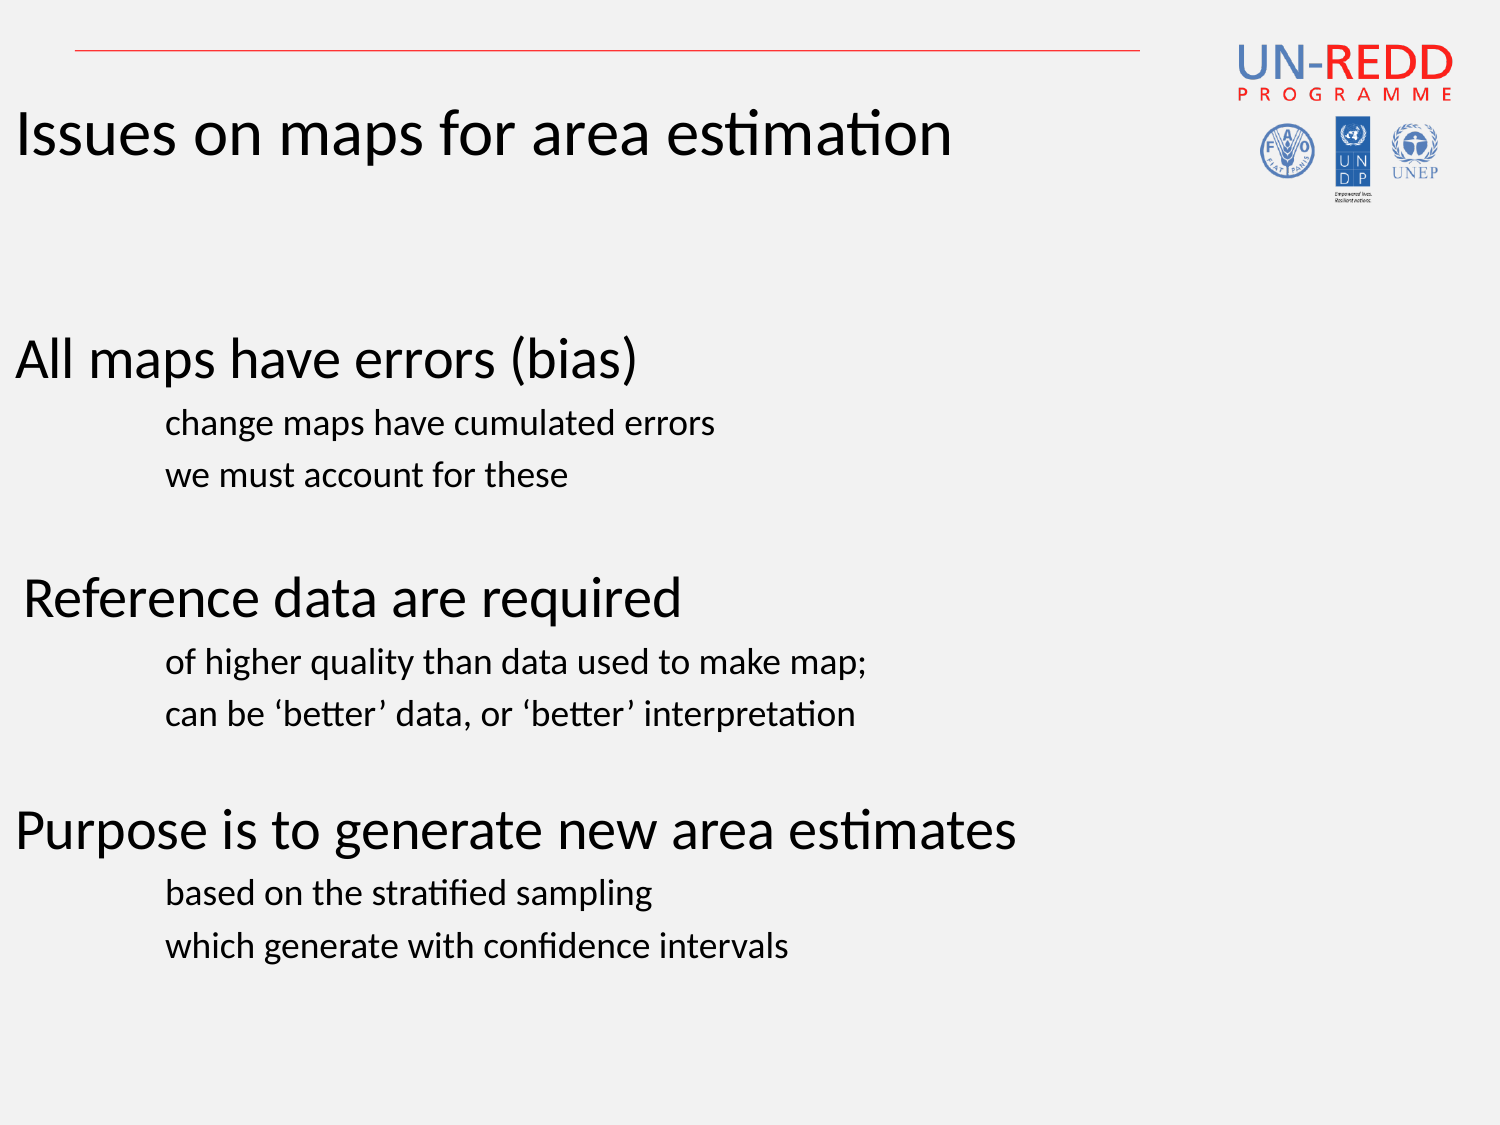

Issues on maps for area estimation
All maps have errors (bias)
	change maps have cumulated errors
	we must account for these

 Reference data are required
	of higher quality than data used to make map;
	can be ‘better’ data, or ‘better’ interpretation
Purpose is to generate new area estimates
	based on the stratified sampling
	which generate with confidence intervals